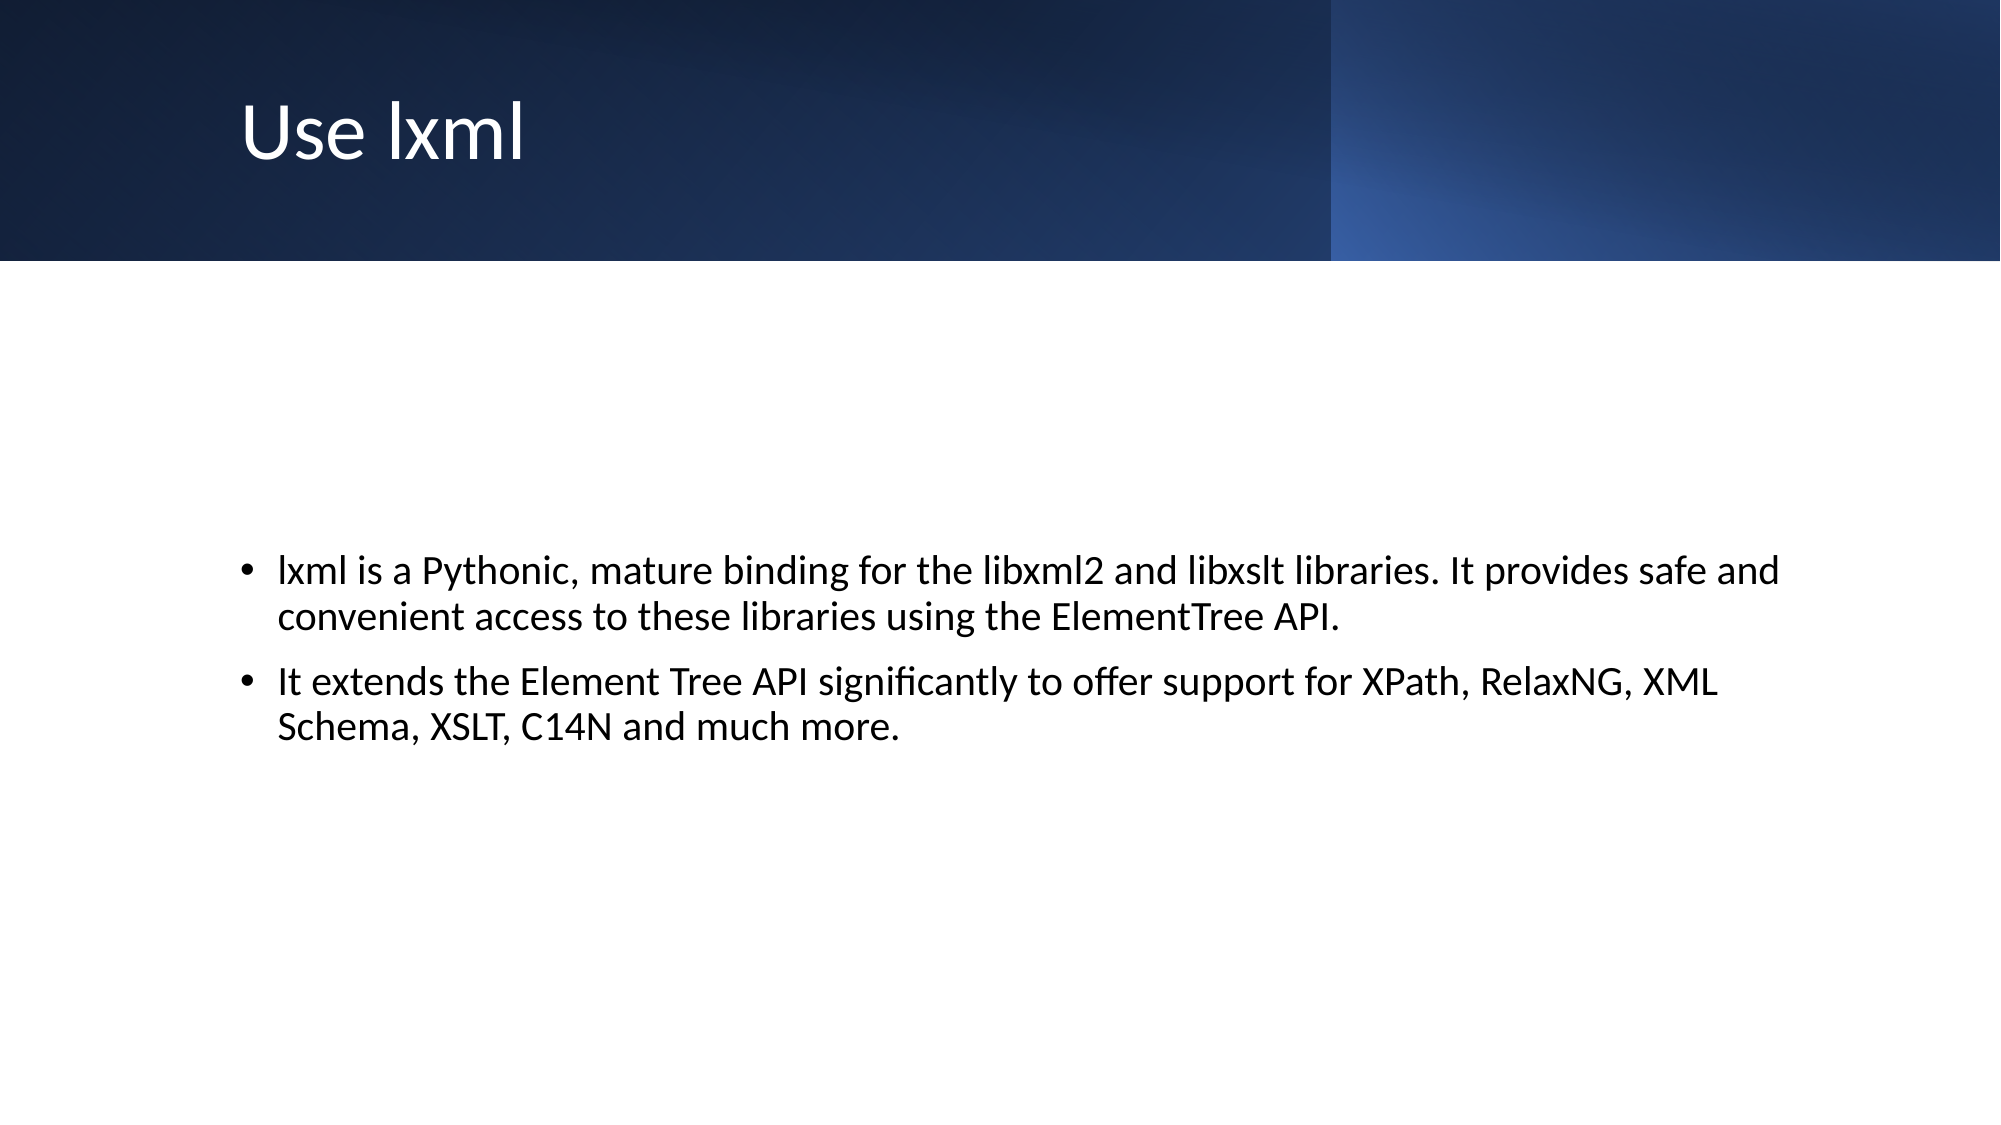

# Use lxml
lxml is a Pythonic, mature binding for the libxml2 and libxslt libraries. It provides safe and convenient access to these libraries using the ElementTree API.
It extends the Element Tree API significantly to offer support for XPath, RelaxNG, XML Schema, XSLT, C14N and much more.